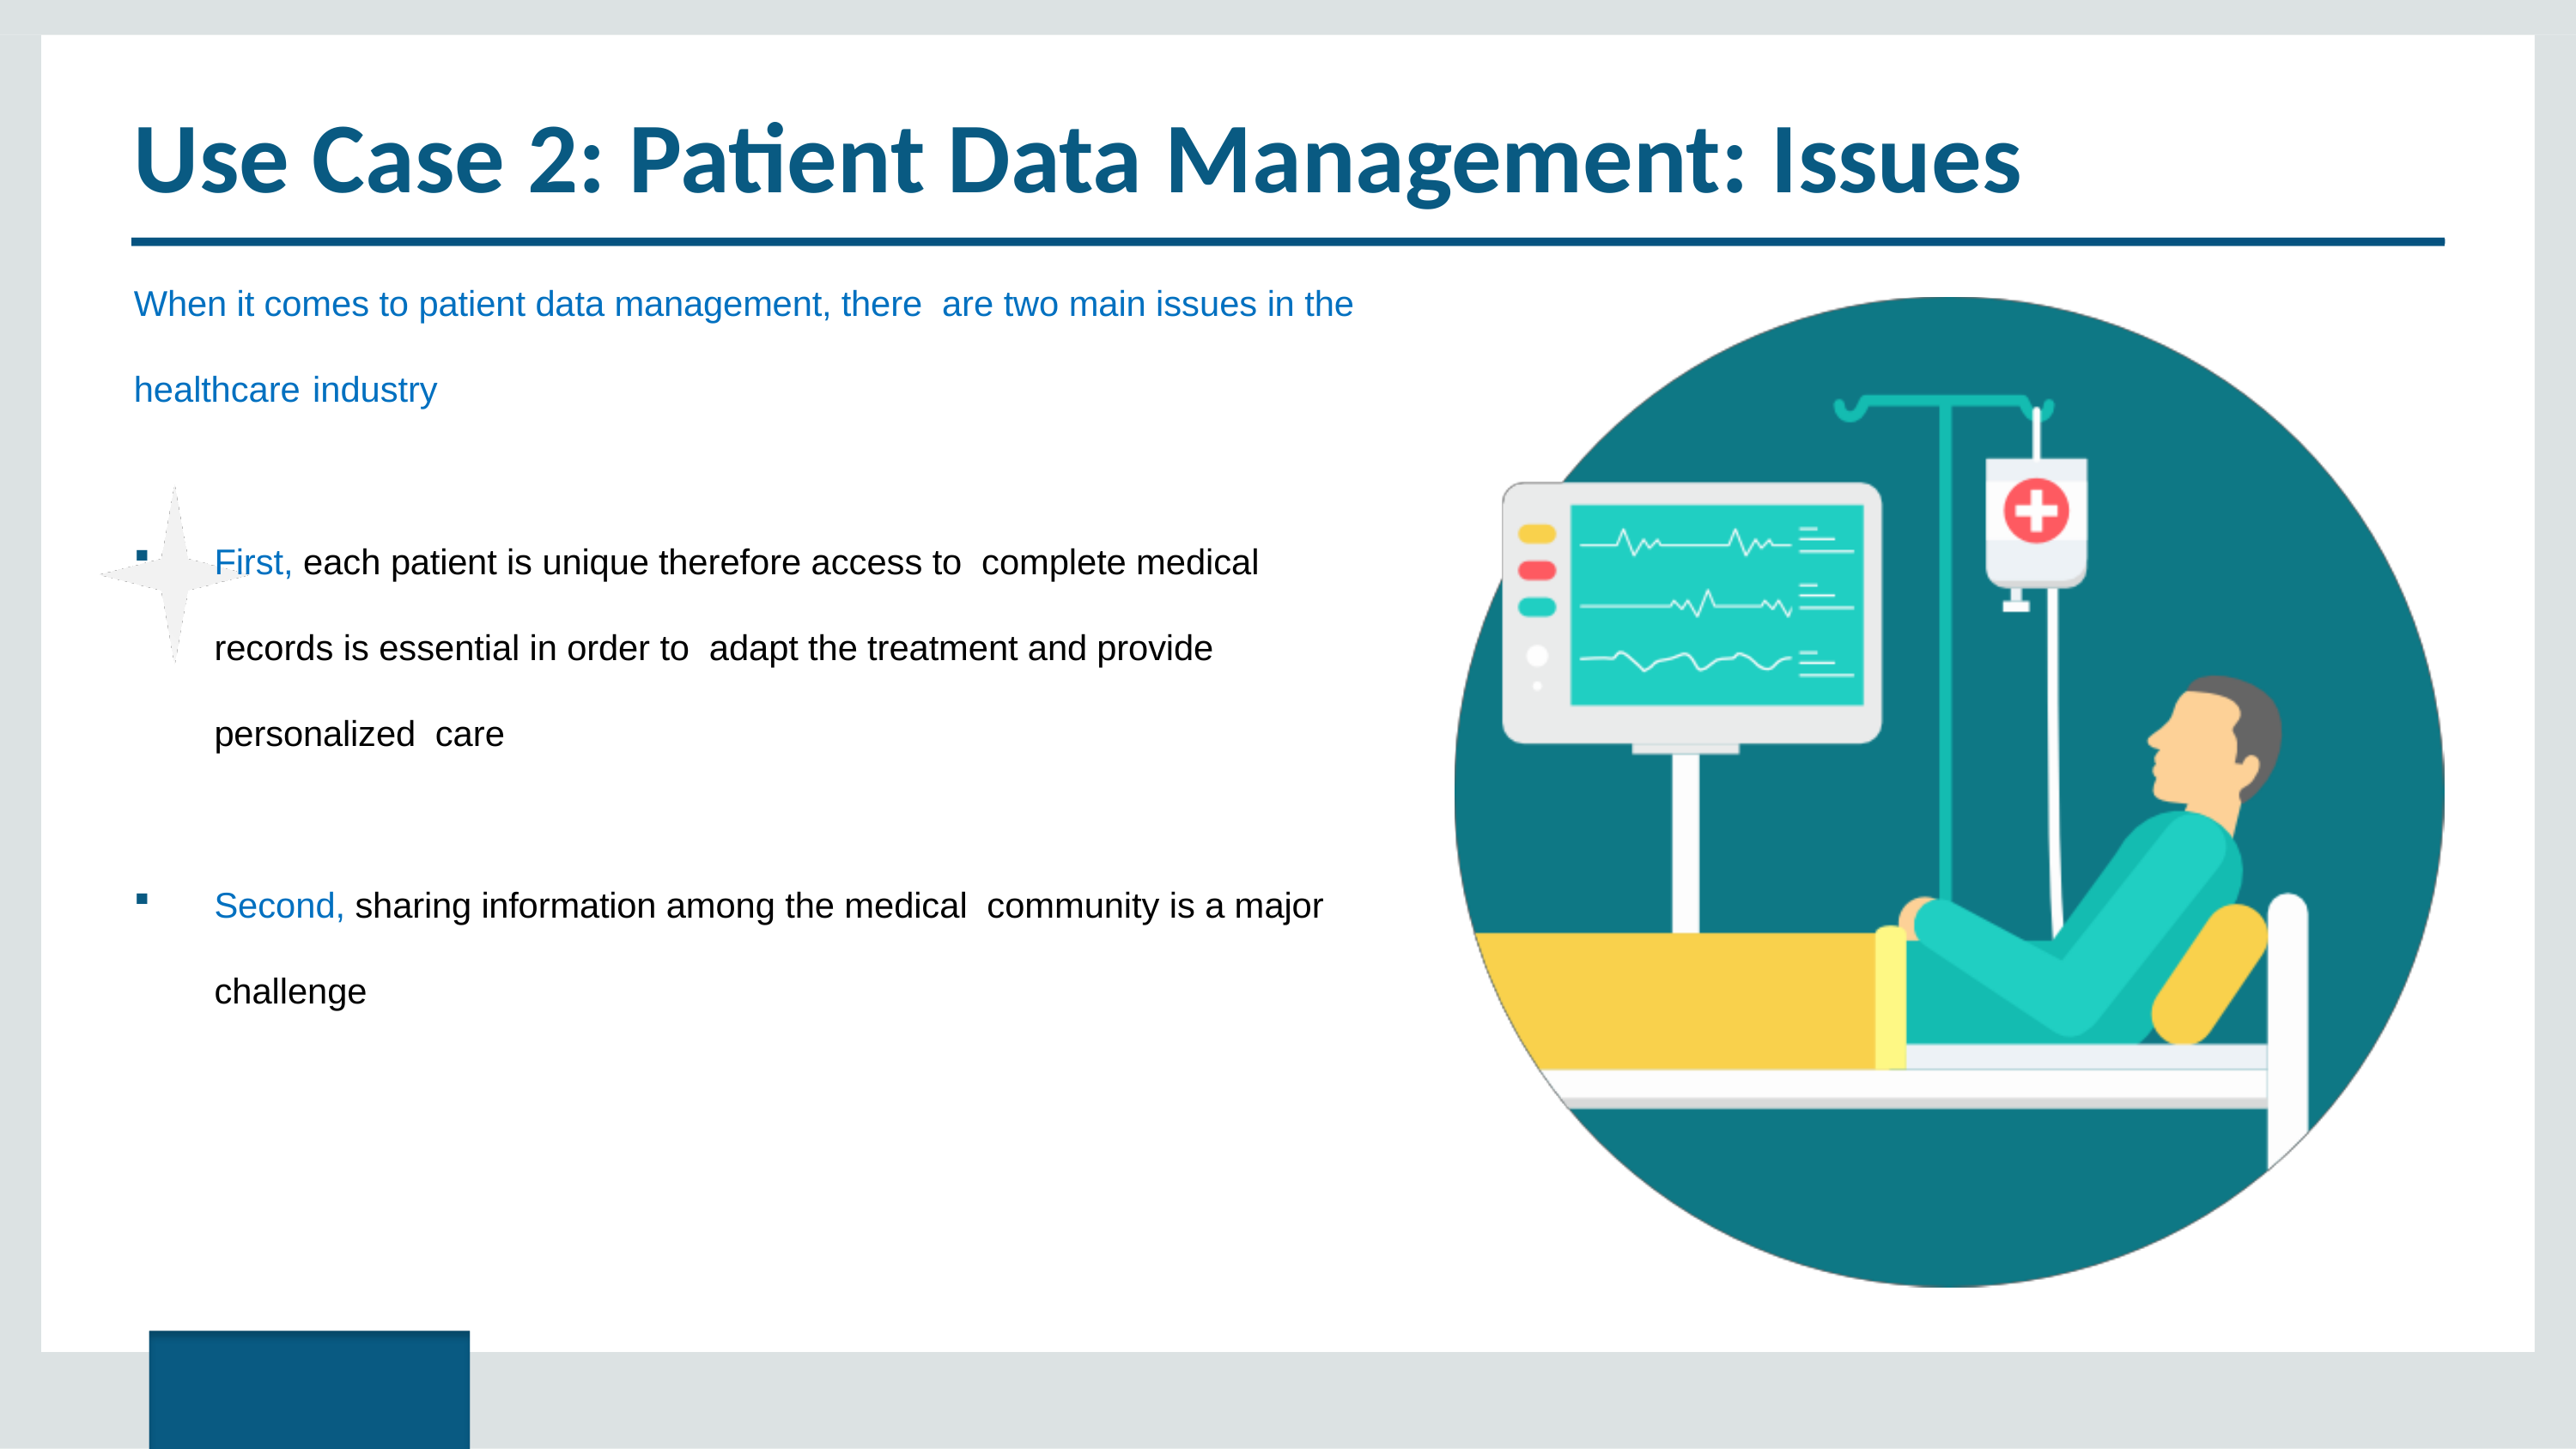

# Use Case 2: Patient Data Management: Issues
When it comes to patient data management, there  are two main issues in the healthcare industry

First, each patient is unique therefore access to  complete medical records is essential in order to  adapt the treatment and provide personalized  care

Second, sharing information among the medical  community is a major challenge